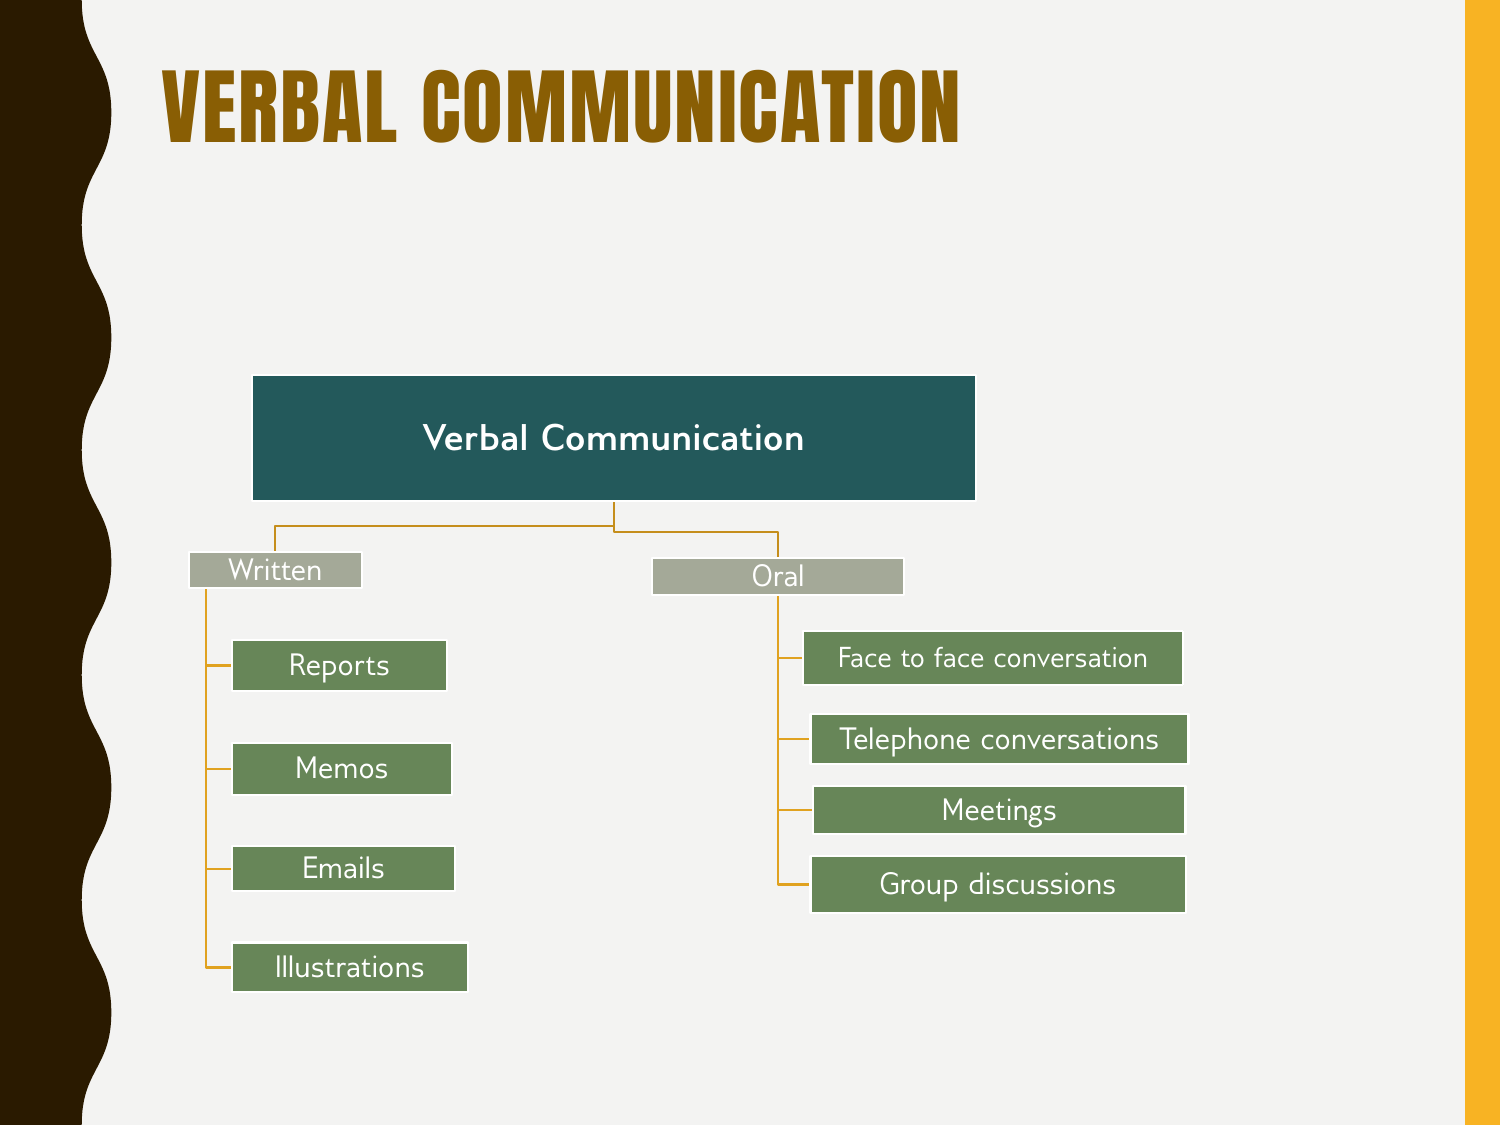

# Verbal communication

Verbal Communication

Written

Oral

Face to face conversation

Reports

Telephone conversations

Memos

Meetings

Emails

Group discussions

Illustrations